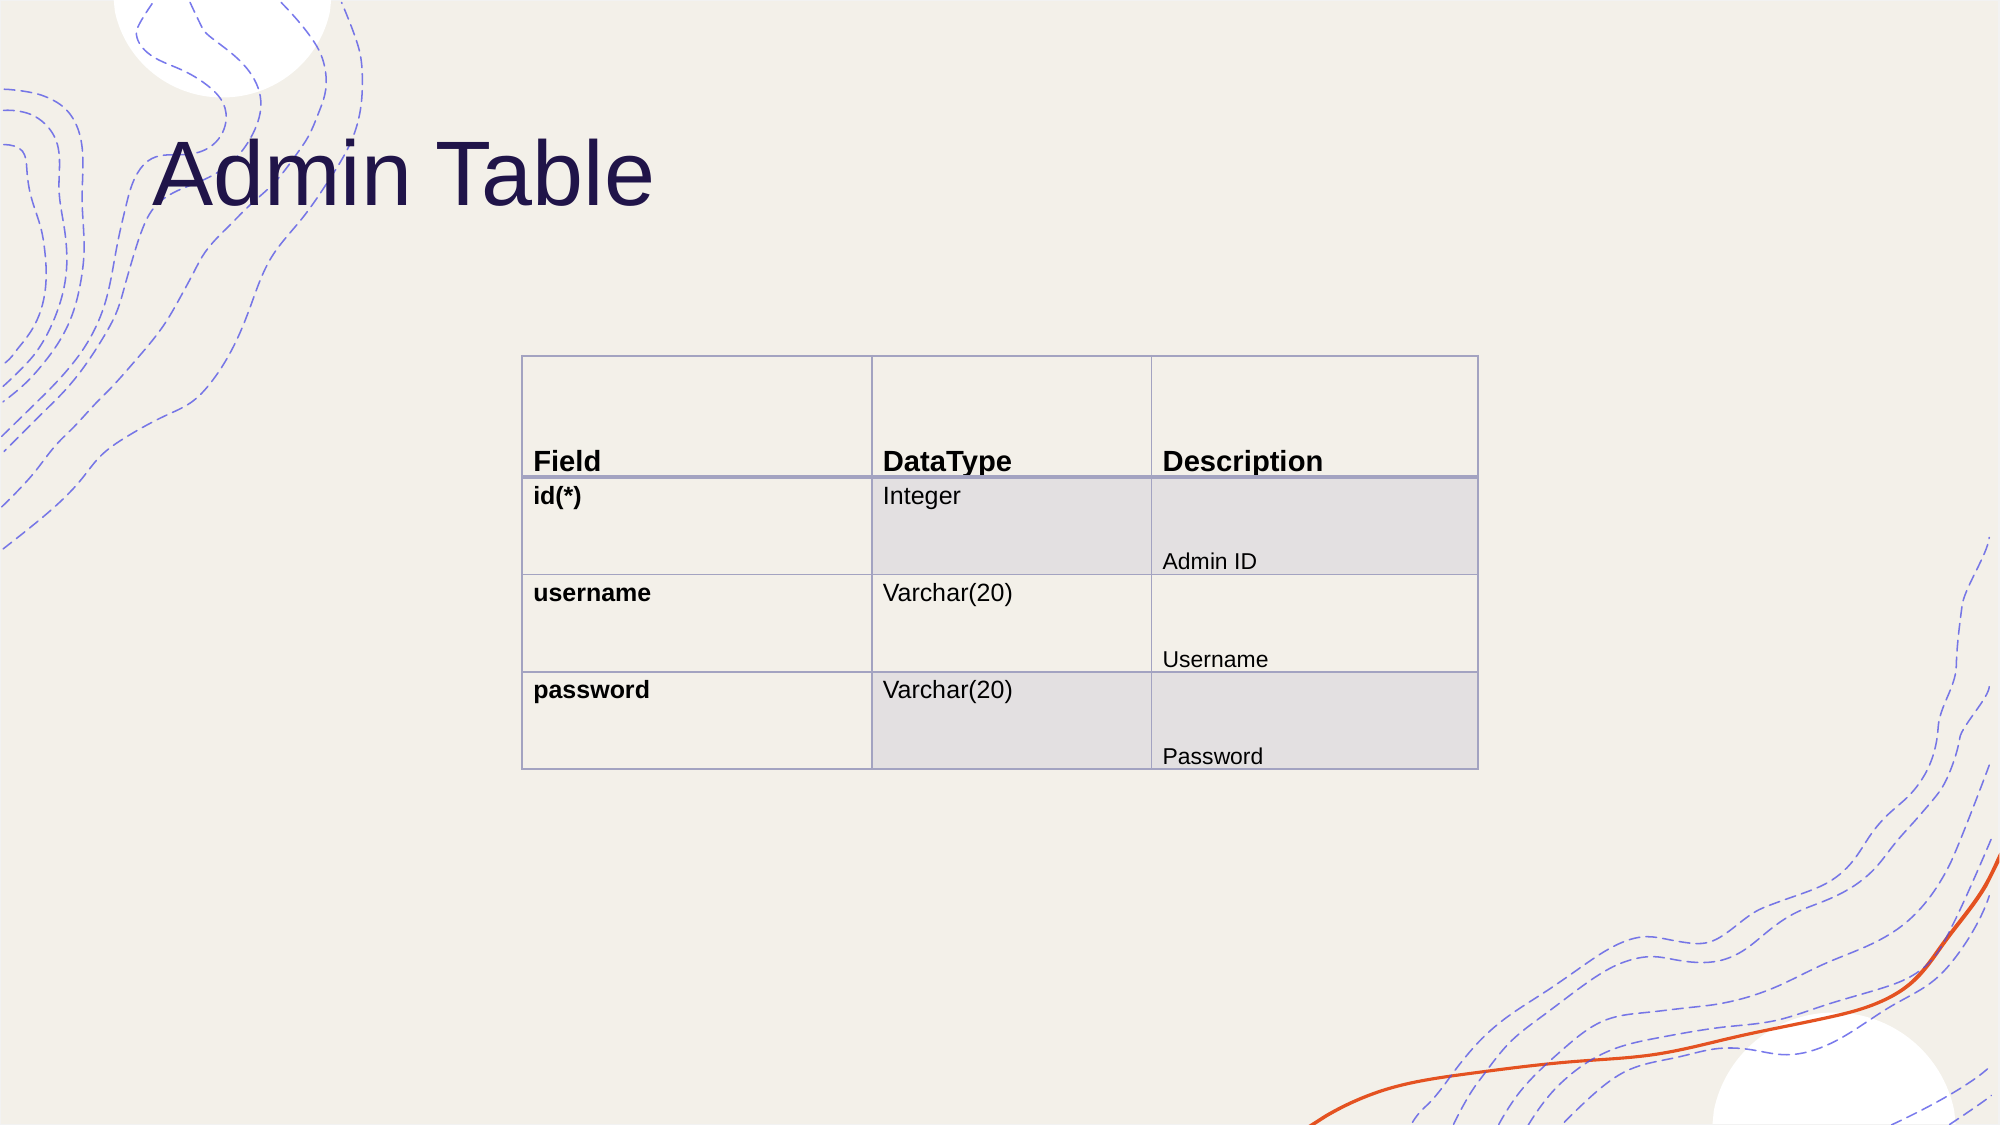

# Admin Table
| Field | DataType | Description |
| --- | --- | --- |
| id(\*) | Integer | Admin ID |
| username | Varchar(20) | Username |
| password | Varchar(20) | Password |